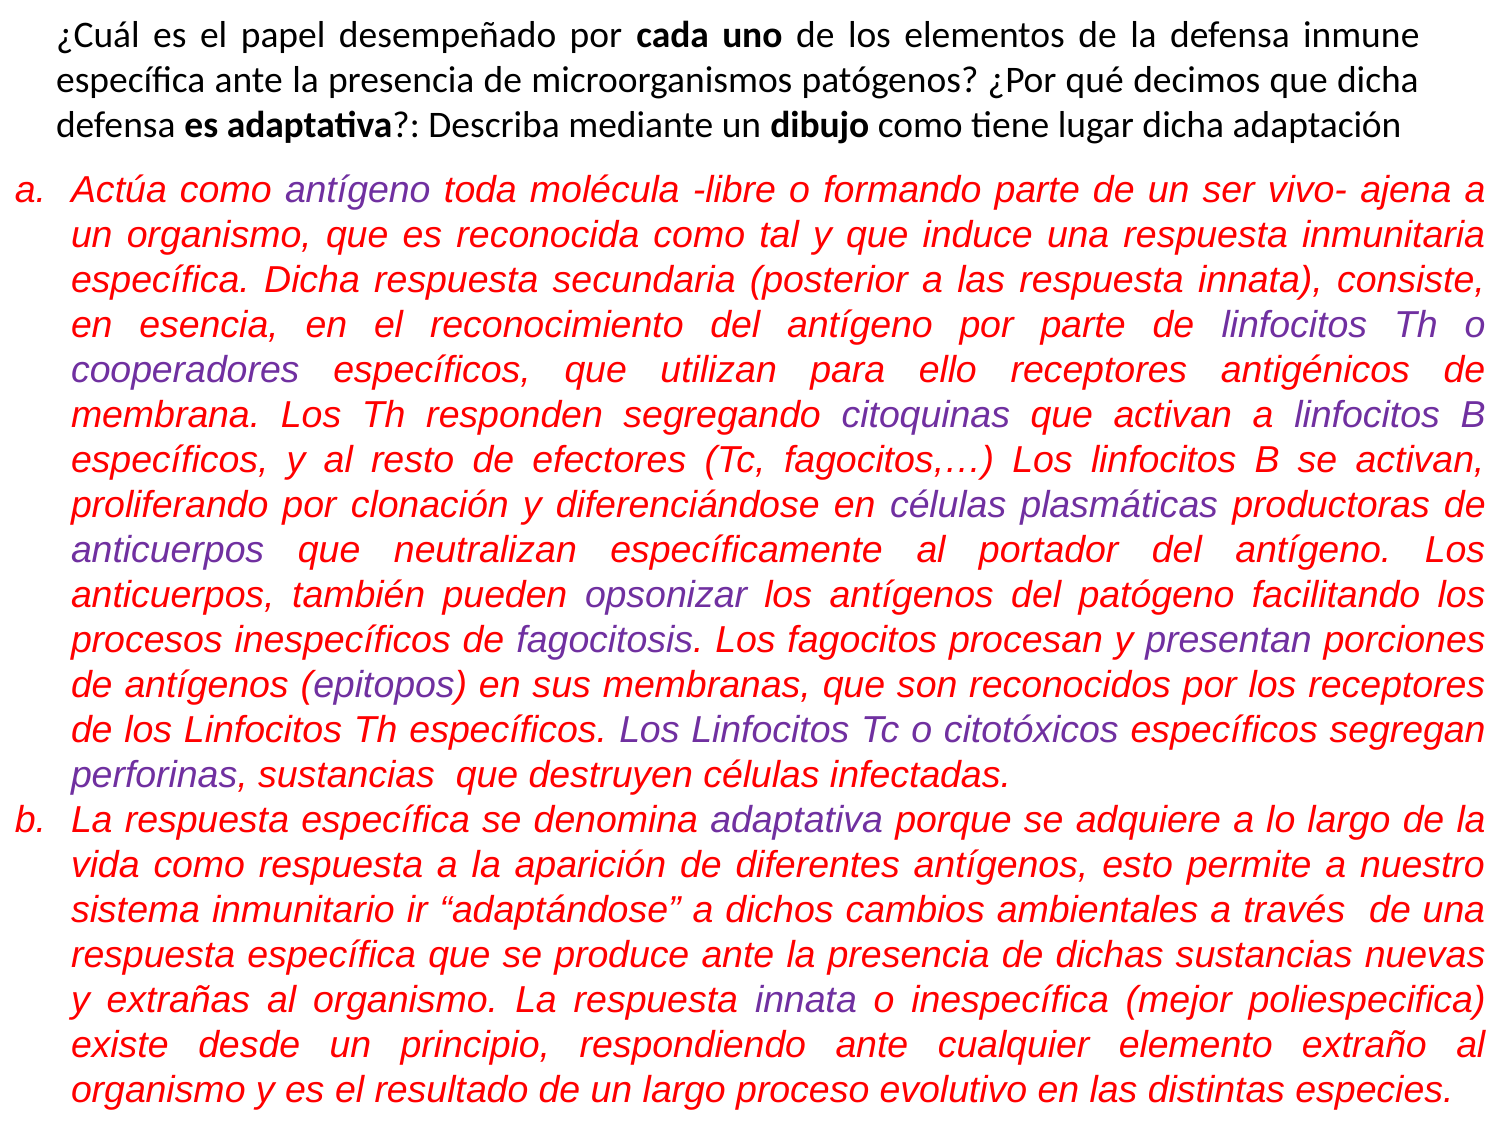

¿Cuál es el papel desempeñado por cada uno de los elementos de la defensa inmune específica ante la presencia de microorganismos patógenos? ¿Por qué decimos que dicha defensa es adaptativa?: Describa mediante un dibujo como tiene lugar dicha adaptación
Actúa como antígeno toda molécula -libre o formando parte de un ser vivo- ajena a un organismo, que es reconocida como tal y que induce una respuesta inmunitaria específica. Dicha respuesta secundaria (posterior a las respuesta innata), consiste, en esencia, en el reconocimiento del antígeno por parte de linfocitos Th o cooperadores específicos, que utilizan para ello receptores antigénicos de membrana. Los Th responden segregando citoquinas que activan a linfocitos B específicos, y al resto de efectores (Tc, fagocitos,…) Los linfocitos B se activan, proliferando por clonación y diferenciándose en células plasmáticas productoras de anticuerpos que neutralizan específicamente al portador del antígeno. Los anticuerpos, también pueden opsonizar los antígenos del patógeno facilitando los procesos inespecíficos de fagocitosis. Los fagocitos procesan y presentan porciones de antígenos (epitopos) en sus membranas, que son reconocidos por los receptores de los Linfocitos Th específicos. Los Linfocitos Tc o citotóxicos específicos segregan perforinas, sustancias  que destruyen células infectadas.
La respuesta específica se denomina adaptativa porque se adquiere a lo largo de la vida como respuesta a la aparición de diferentes antígenos, esto permite a nuestro sistema inmunitario ir “adaptándose” a dichos cambios ambientales a través  de una respuesta específica que se produce ante la presencia de dichas sustancias nuevas y extrañas al organismo. La respuesta innata o inespecífica (mejor poliespecifica) existe desde un principio, respondiendo ante cualquier elemento extraño al organismo y es el resultado de un largo proceso evolutivo en las distintas especies.